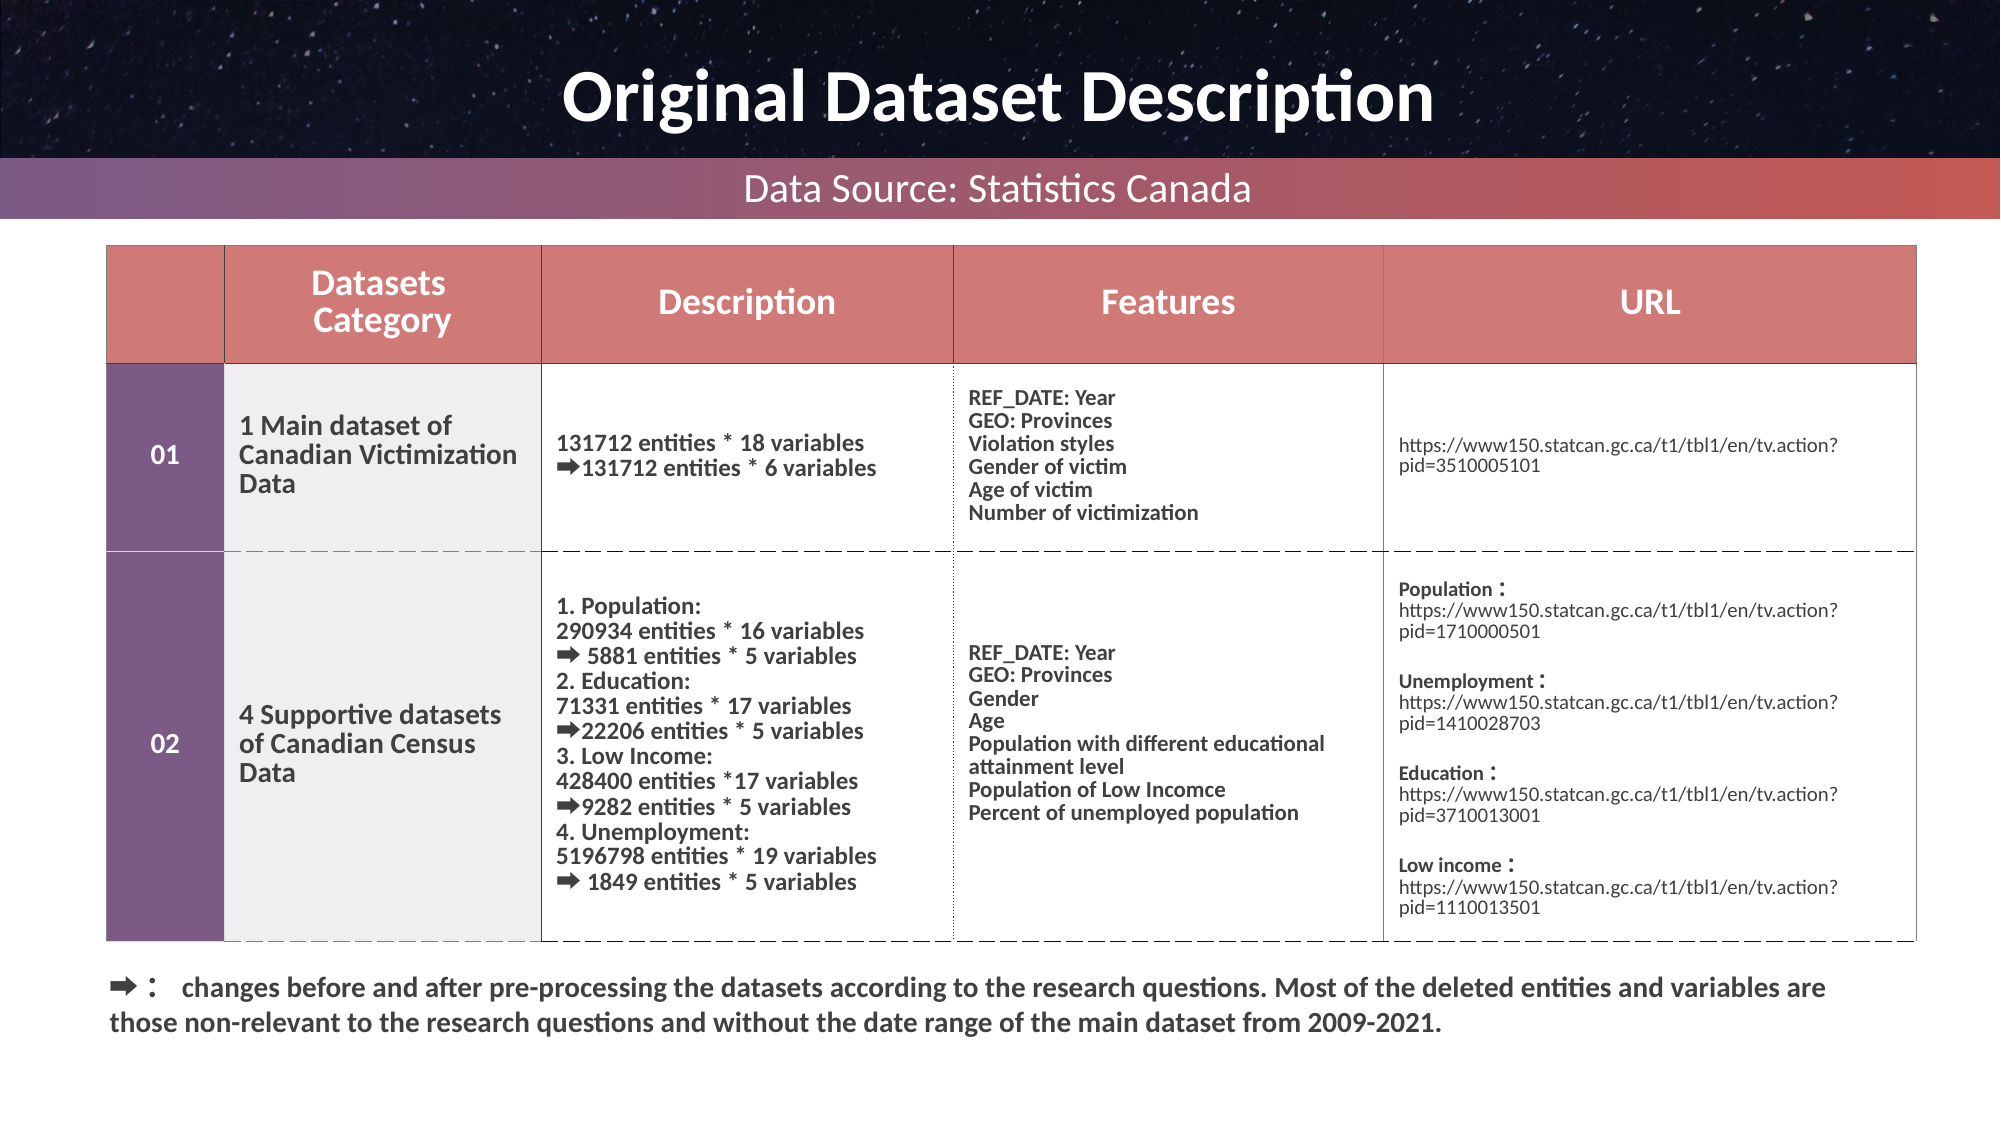

Original Dataset Description
Data Source: Statistics Canada
|  | Datasets  Category | Description | Features | URL |
| --- | --- | --- | --- | --- |
| 01 | 1 Main dataset of Canadian Victimization Data | 131712 entities \* 18 variables  ⮕131712 entities \* 6 variables | REF\_DATE: Year GEO: Provinces Violation styles  Gender of victim  Age of victim Number of victimization | https://www150.statcan.gc.ca/t1/tbl1/en/tv.action?pid=3510005101 |
| 02 | 4 Supportive datasets of Canadian Census Data | 1. Population:  290934 entities \* 16 variables  ⮕ 5881 entities \* 5 variables 2. Education:  71331 entities \* 17 variables  ⮕22206 entities \* 5 variables 3. Low Income:  428400 entities \*17 variables  ⮕9282 entities \* 5 variables 4. Unemployment:  5196798 entities \* 19 variables  ⮕ 1849 entities \* 5 variables | REF\_DATE: Year GEO: Provinces Gender Age Population with different educational attainment level Population of Low Incomce  Percent of unemployed population | Population： https://www150.statcan.gc.ca/t1/tbl1/en/tv.action?pid=1710000501 Unemployment： https://www150.statcan.gc.ca/t1/tbl1/en/tv.action?pid=1410028703 Education： https://www150.statcan.gc.ca/t1/tbl1/en/tv.action?pid=3710013001 Low income： https://www150.statcan.gc.ca/t1/tbl1/en/tv.action?pid=1110013501 |
⮕：changes before and after pre-processing the datasets according to the research questions. Most of the deleted entities and variables are those non-relevant to the research questions and without the date range of the main dataset from 2009-2021.